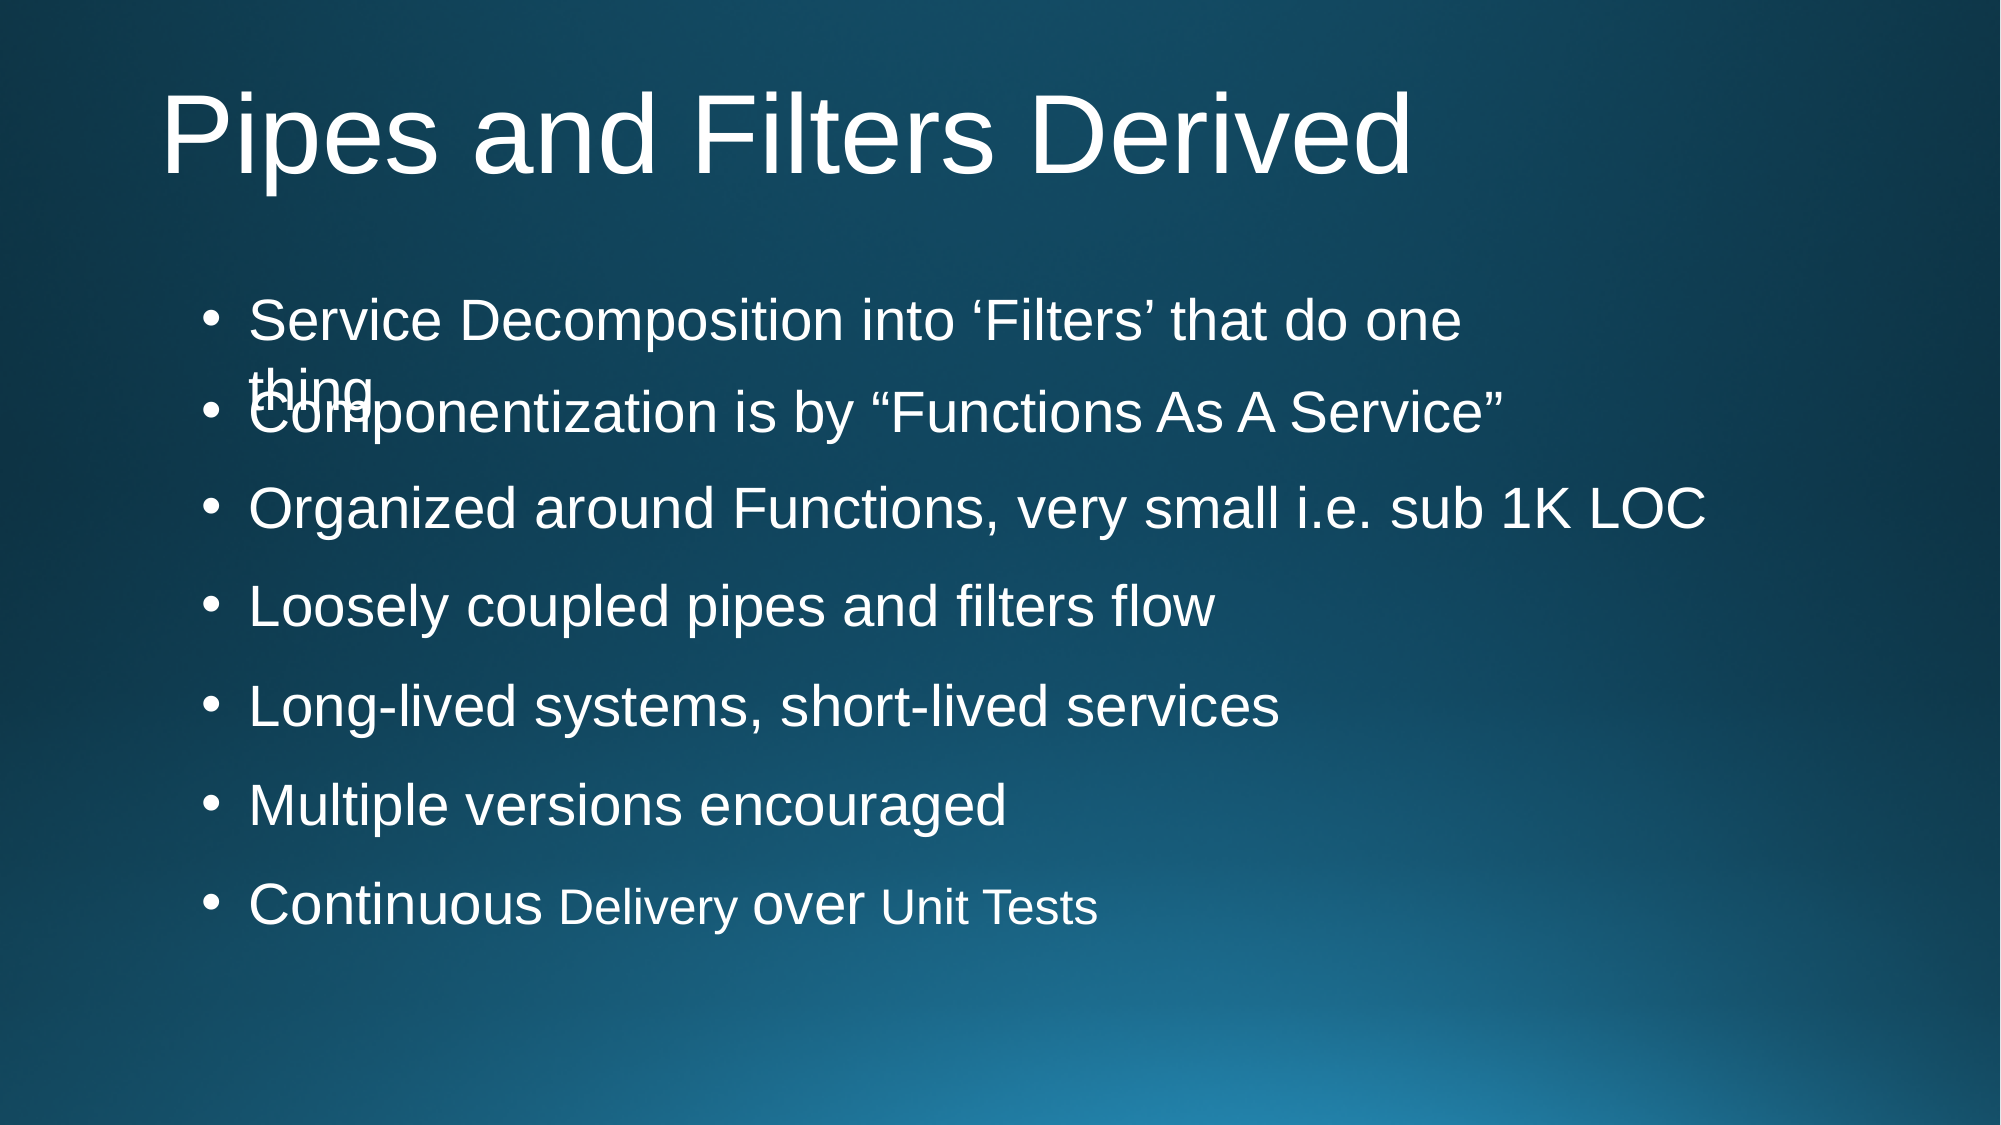

# Pipes and Filters Derived
Service Decomposition into ‘Filters’ that do one thing
Componentization is by “Functions As A Service”
Organized around Functions, very small i.e. sub 1K LOC
Loosely coupled pipes and filters flow
Long-lived systems, short-lived services
Multiple versions encouraged
Continuous Delivery over Unit Tests